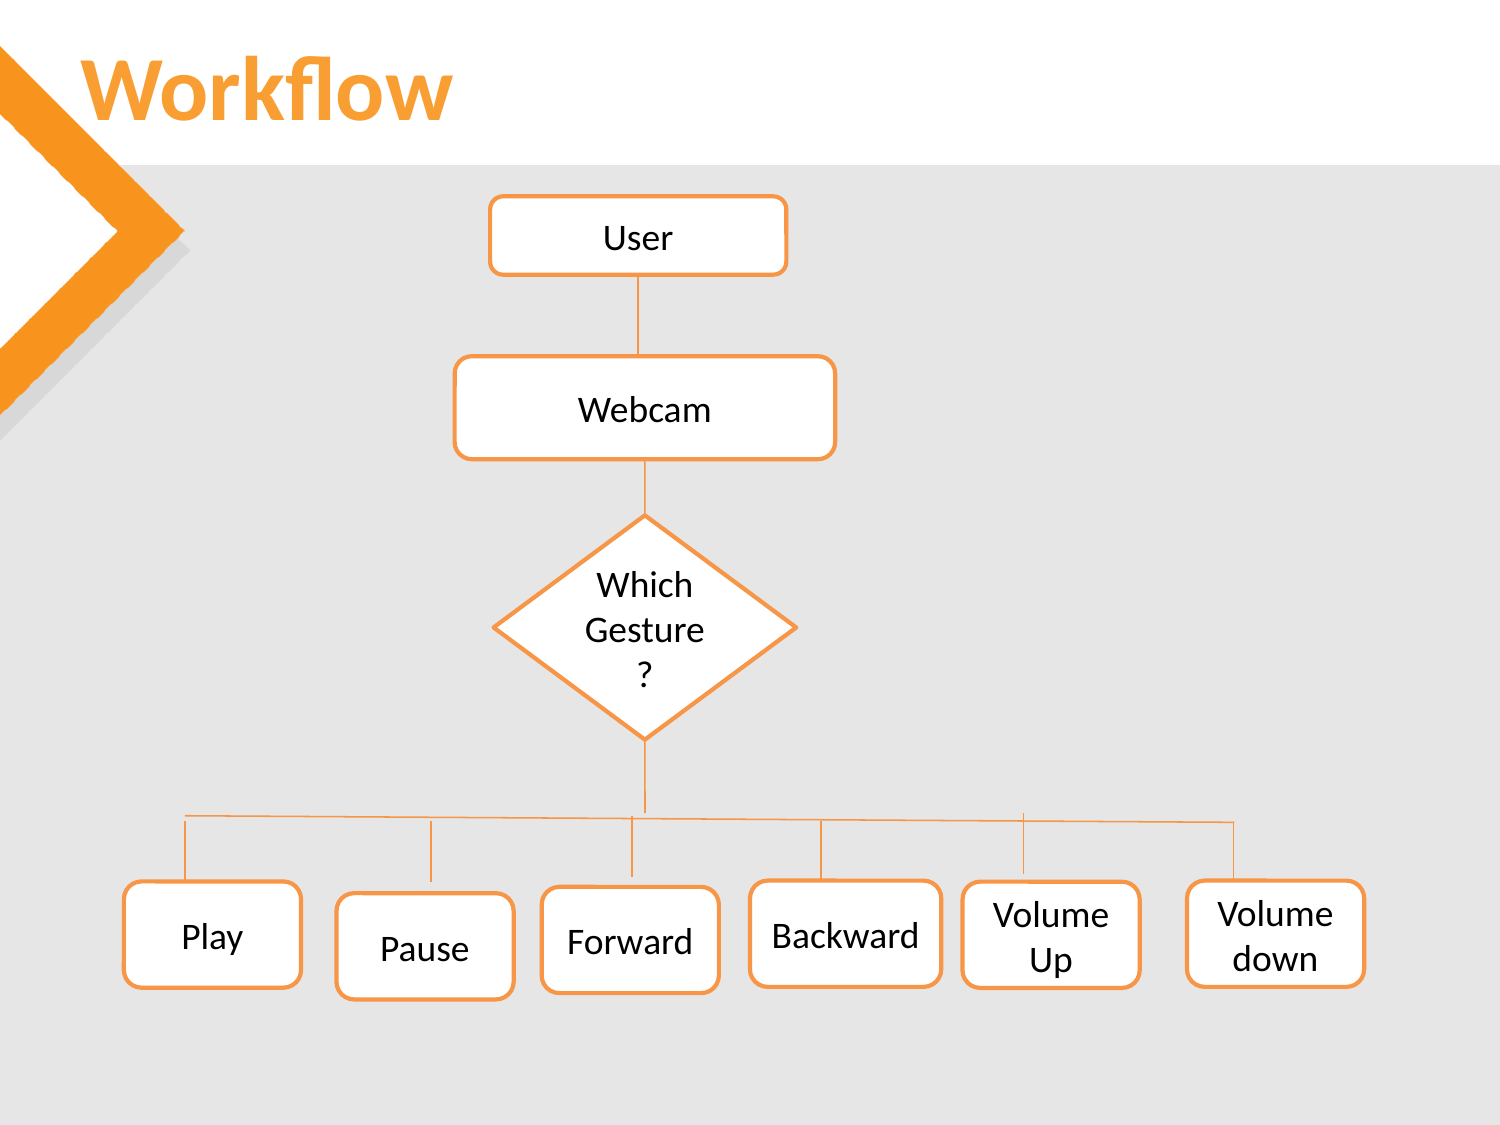

# Workflow
User
Webcam
Which Gesture?
Backward
Volume down
Play
Volume Up
Forward
Pause